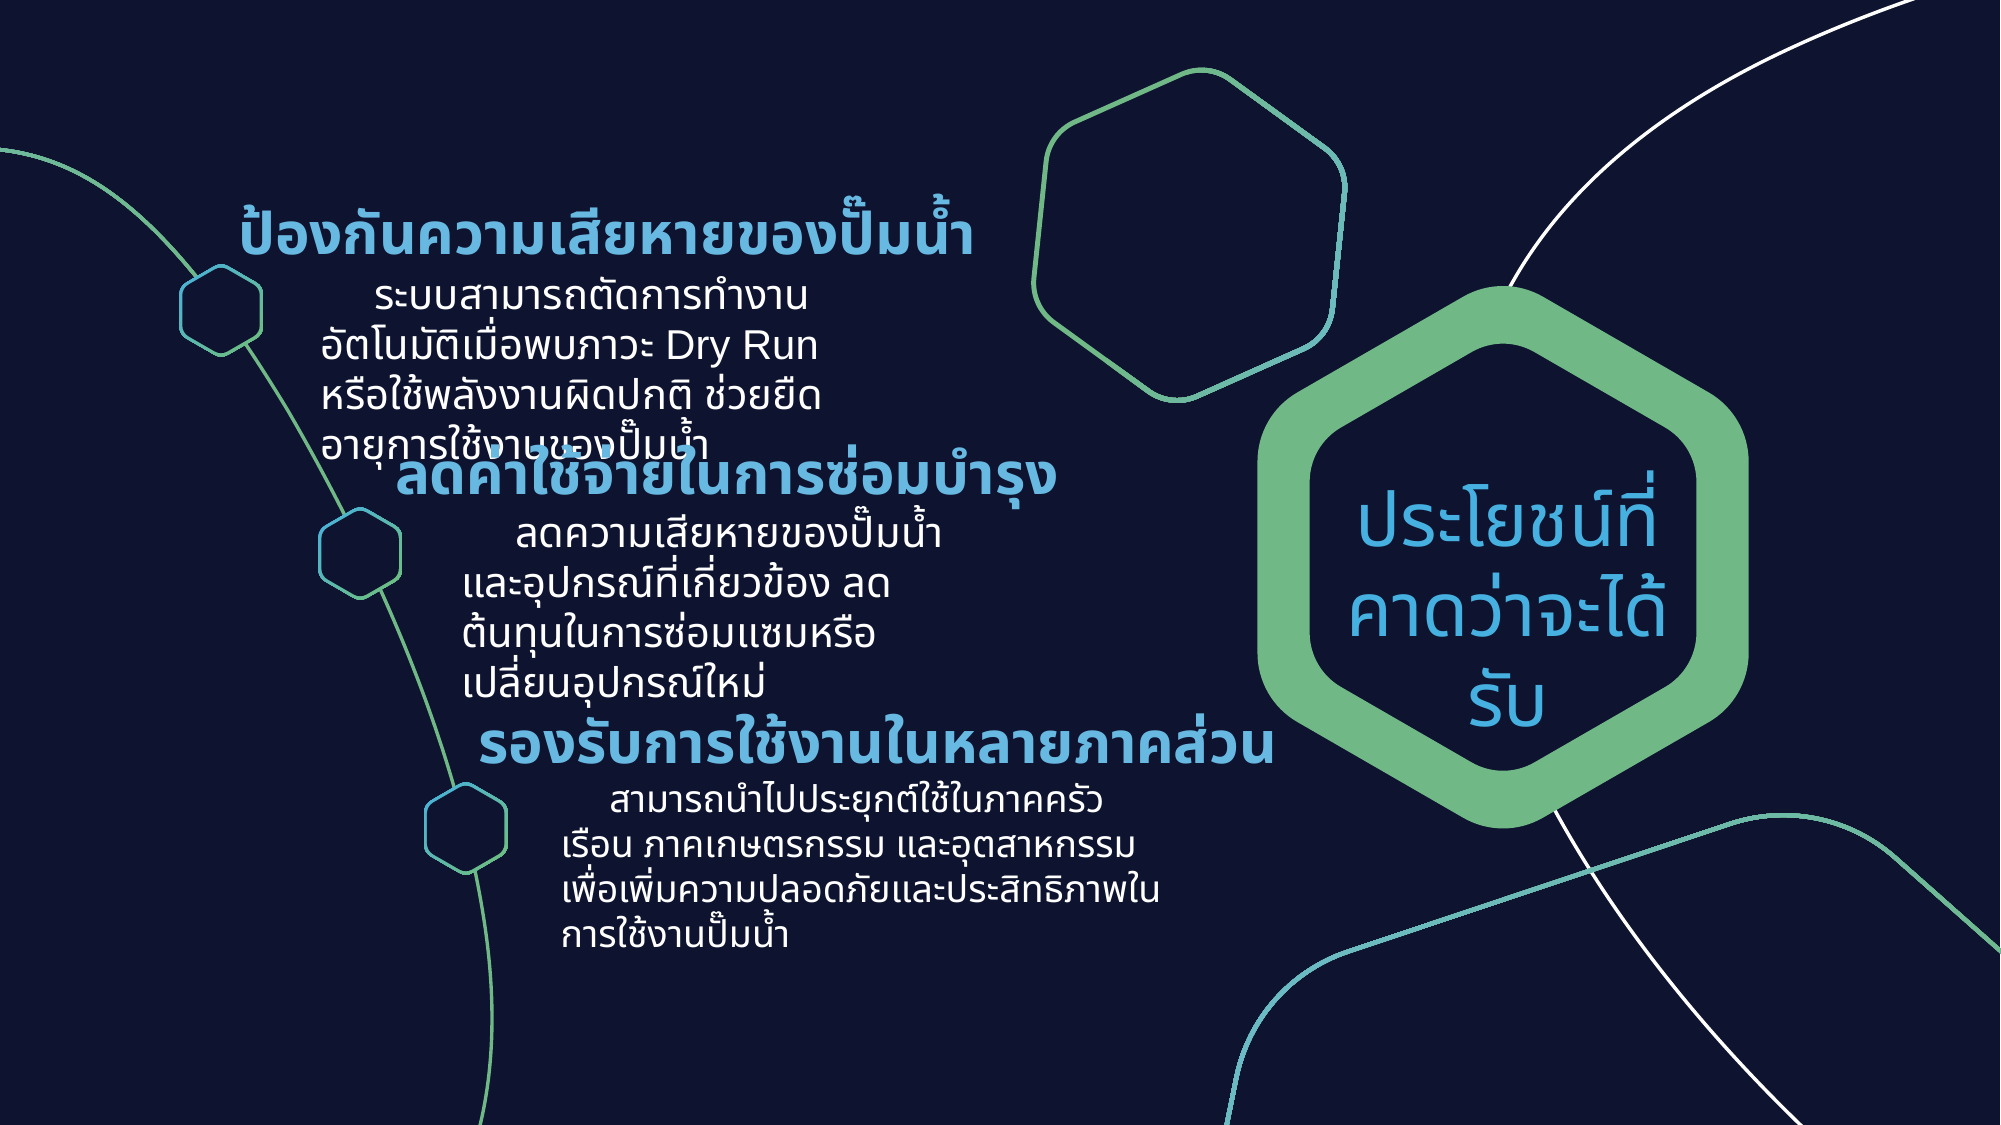

ป้องกันความเสียหายของปั๊มน้ำ
     ระบบสามารถตัดการทำงานอัตโนมัติเมื่อพบภาวะ Dry Run หรือใช้พลังงานผิดปกติ ช่วยยืดอายุการใช้งานของปั๊มน้ำ

ลดค่าใช้จ่ายในการซ่อมบำรุง
     ลดความเสียหายของปั๊มน้ำและอุปกรณ์ที่เกี่ยวข้อง ลดต้นทุนในการซ่อมแซมหรือเปลี่ยนอุปกรณ์ใหม่
ประโยชน์ที่คาดว่าจะได้รับ

รองรับการใช้งานในหลายภาคส่วน
     สามารถนำไปประยุกต์ใช้ในภาคครัวเรือน ภาคเกษตรกรรม และอุตสาหกรรม เพื่อเพิ่มความปลอดภัยและประสิทธิภาพในการใช้งานปั๊มน้ำ